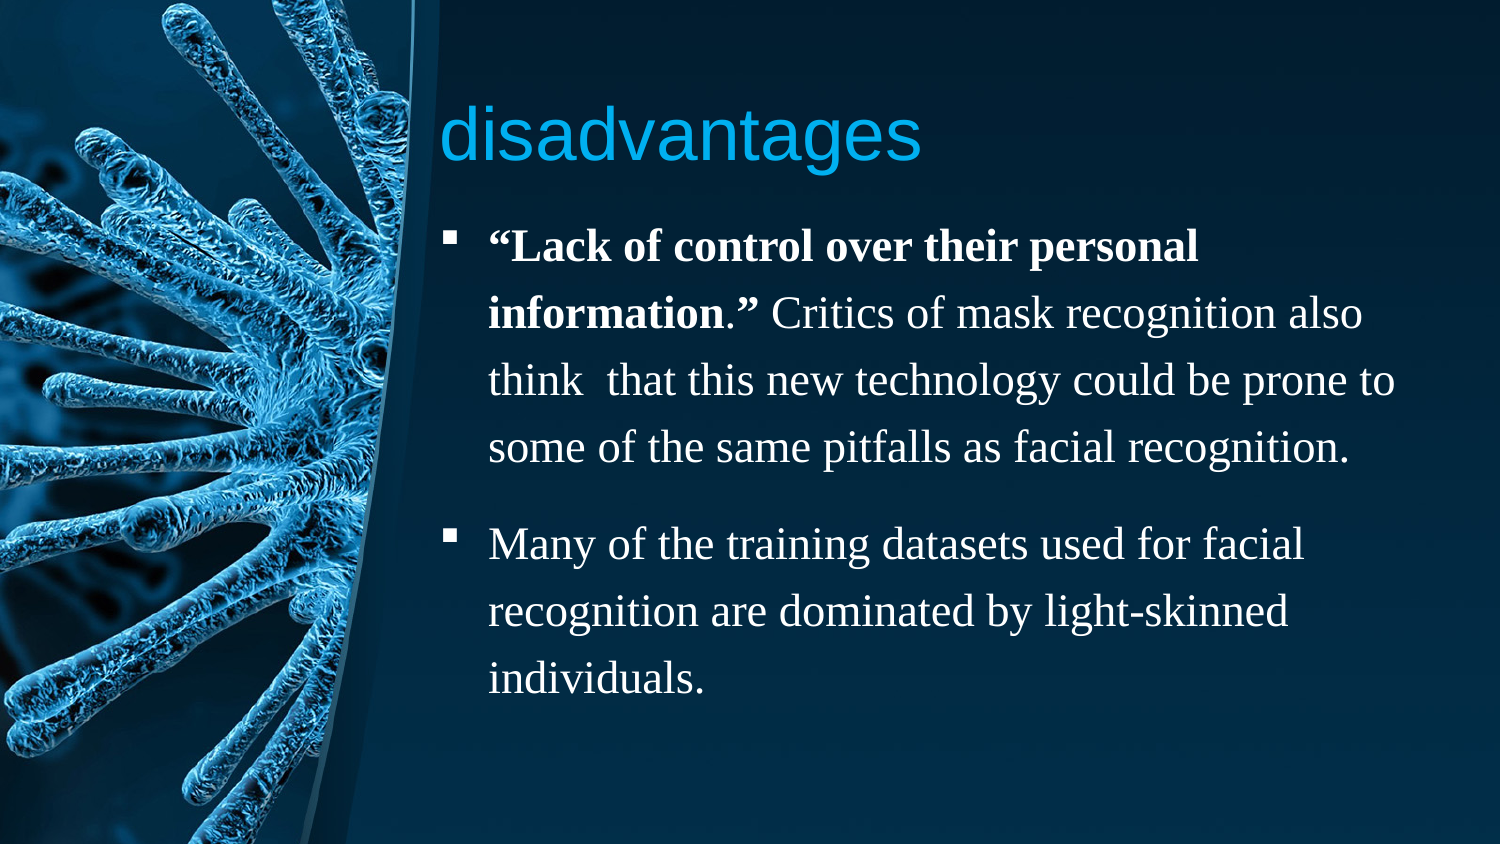

# disadvantages
“Lack of control over their personal information.” Critics of mask recognition also think  that this new technology could be prone to some of the same pitfalls as facial recognition.
Many of the training datasets used for facial recognition are dominated by light-skinned  individuals.